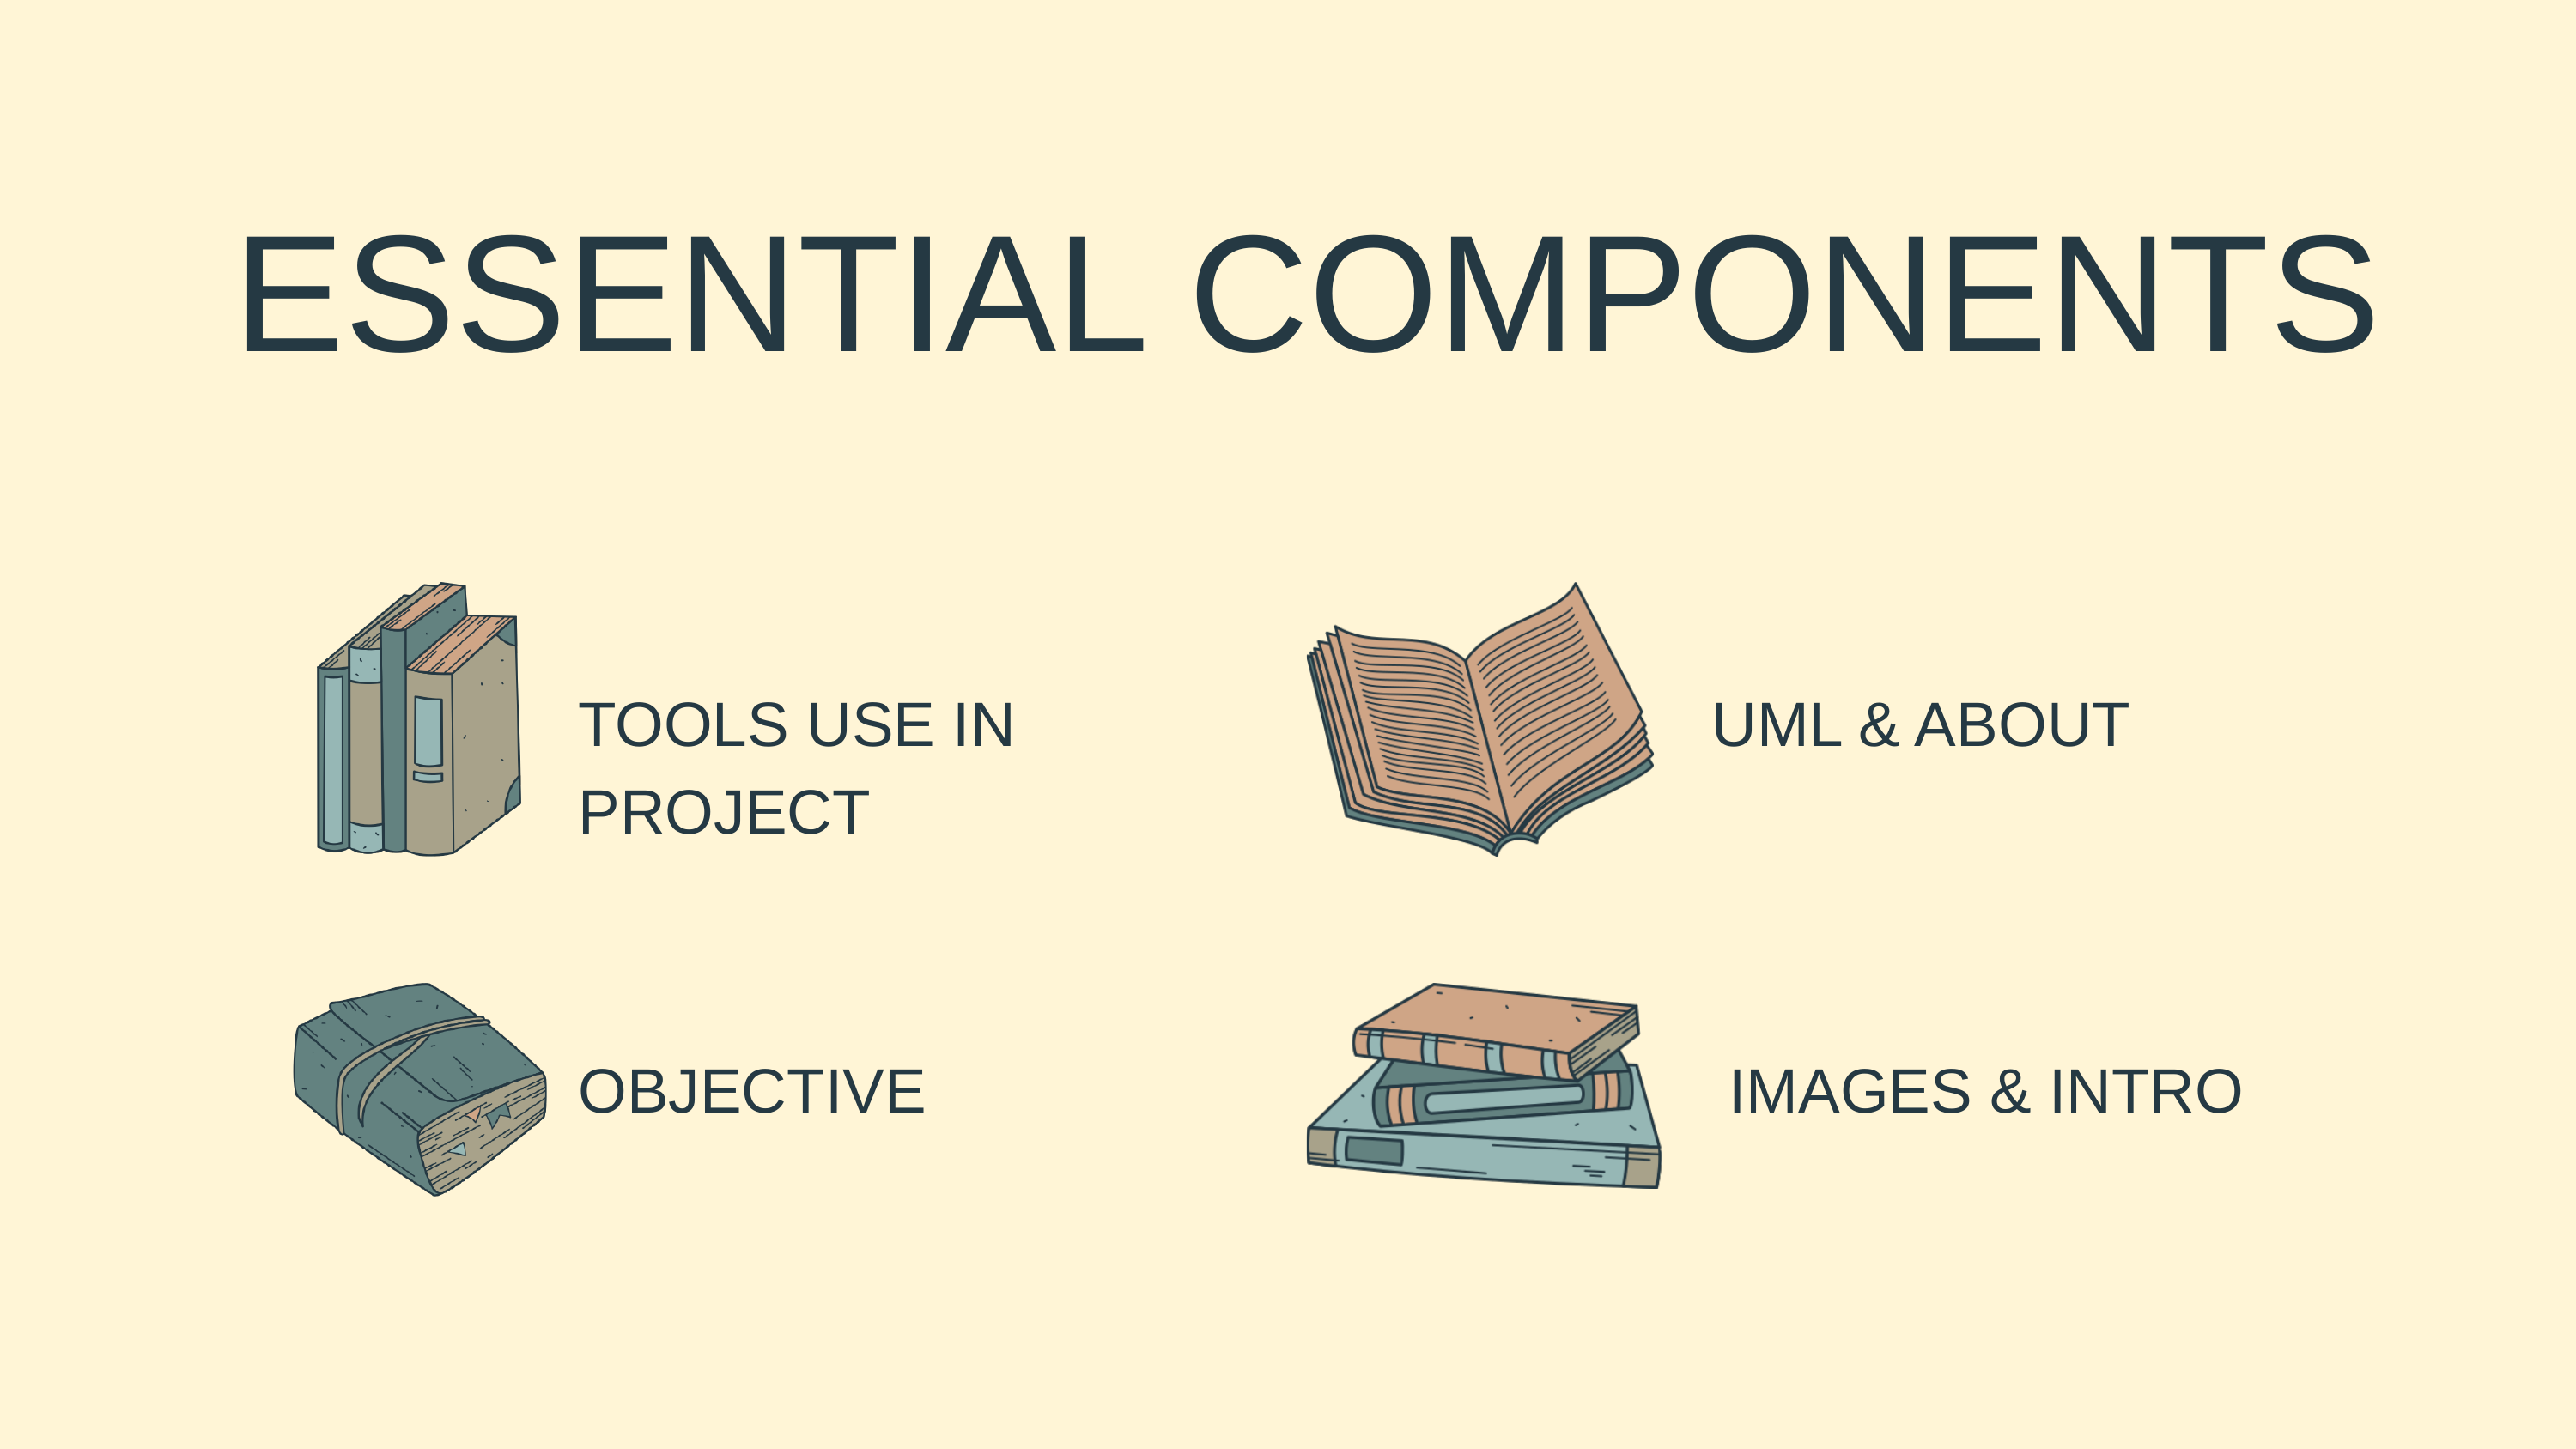

ESSENTIAL COMPONENTS

TOOLS USE IN PROJECT
UML & ABOUT

OBJECTIVE
 IMAGES & INTRO